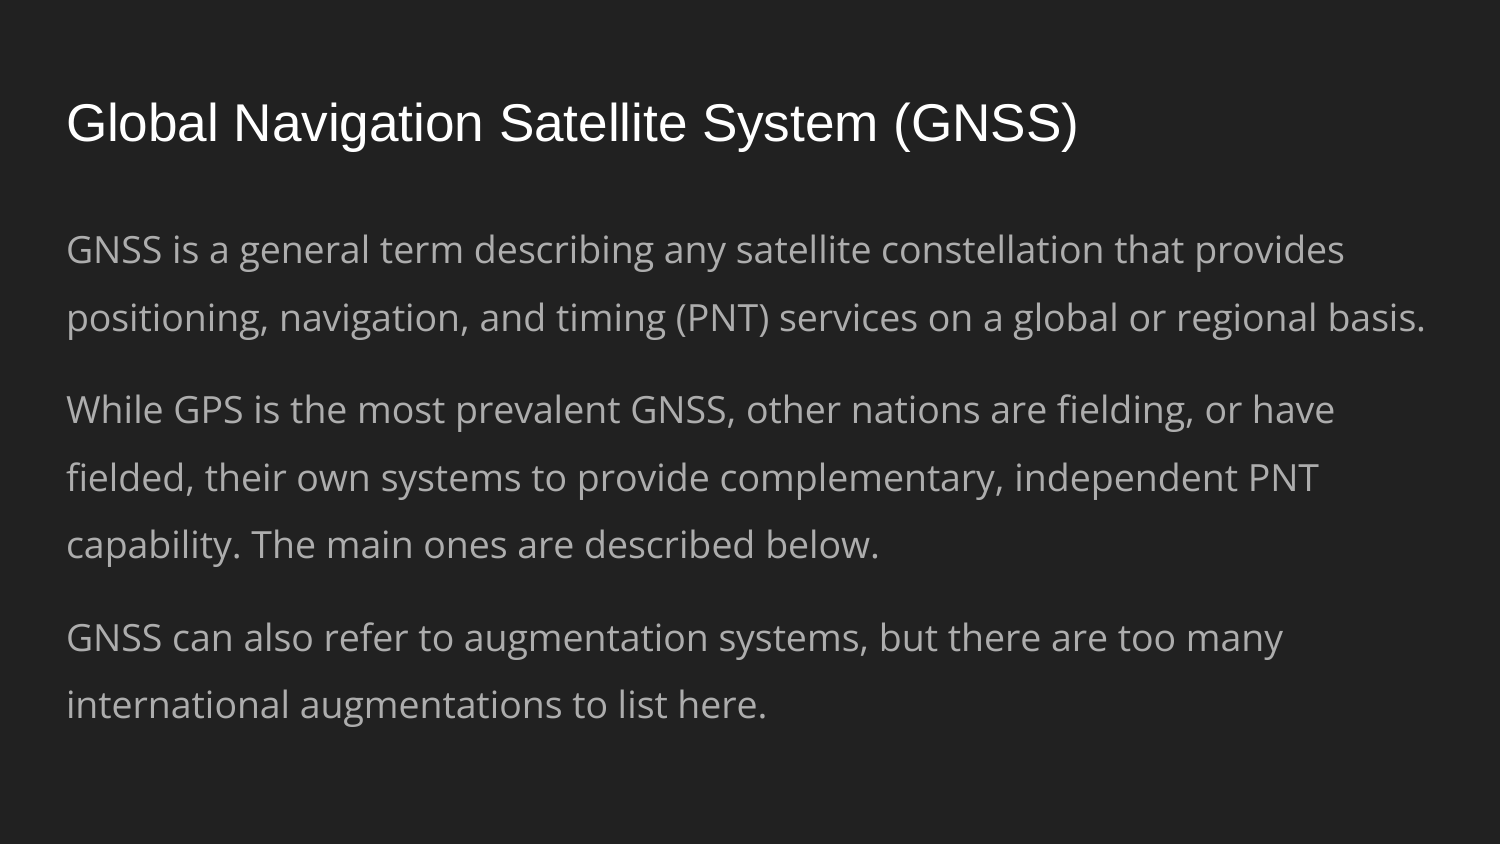

# Global Navigation Satellite System (GNSS)
GNSS is a general term describing any satellite constellation that provides positioning, navigation, and timing (PNT) services on a global or regional basis.
While GPS is the most prevalent GNSS, other nations are fielding, or have fielded, their own systems to provide complementary, independent PNT capability. The main ones are described below.
GNSS can also refer to augmentation systems, but there are too many international augmentations to list here.